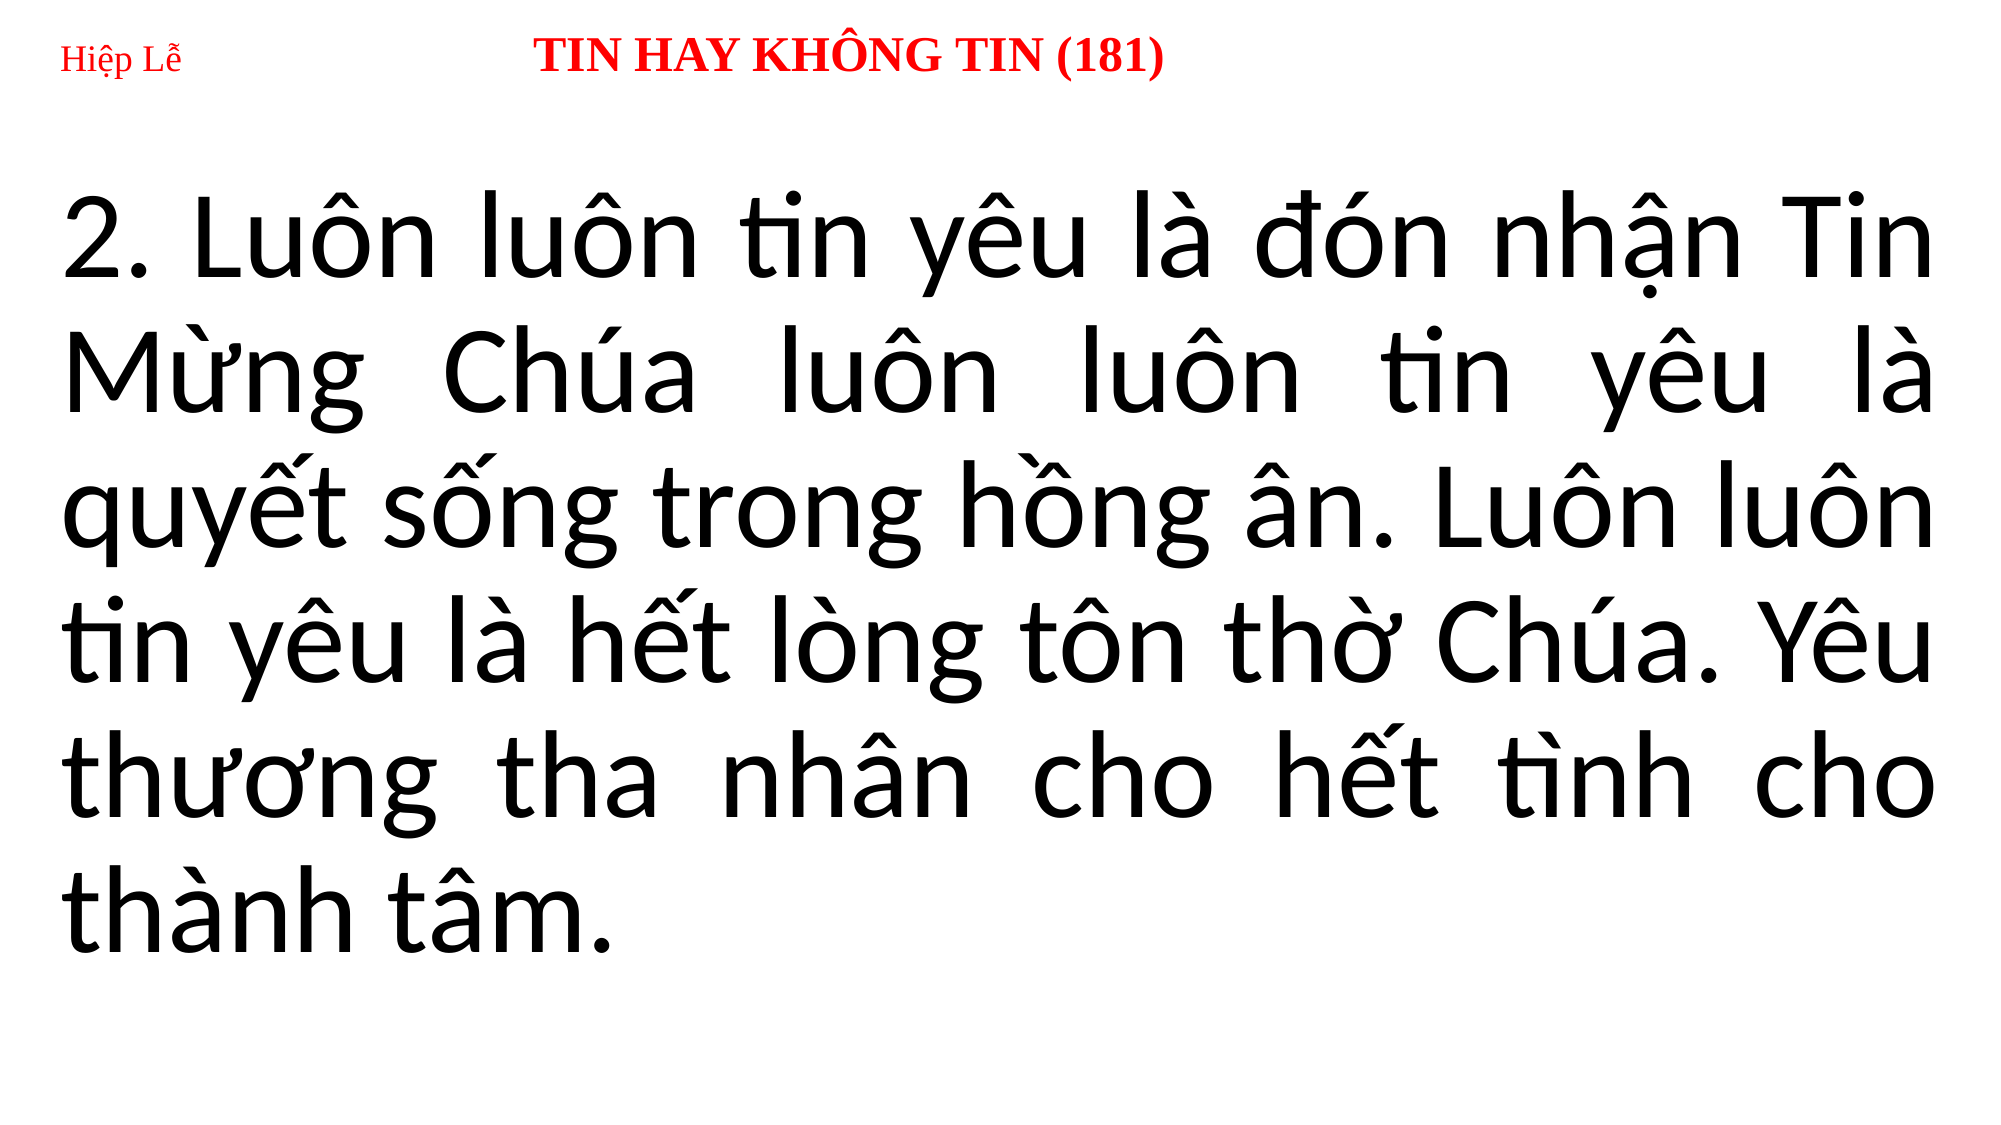

# Hiệp Lễ                                     TIN HAY KHÔNG TIN (181)
2. Luôn luôn tin yêu là đón nhận Tin Mừng Chúa luôn luôn tin yêu là quyết sống trong hồng ân. Luôn luôn tin yêu là hết lòng tôn thờ Chúa. Yêu thương tha nhân cho hết tình cho thành tâm.